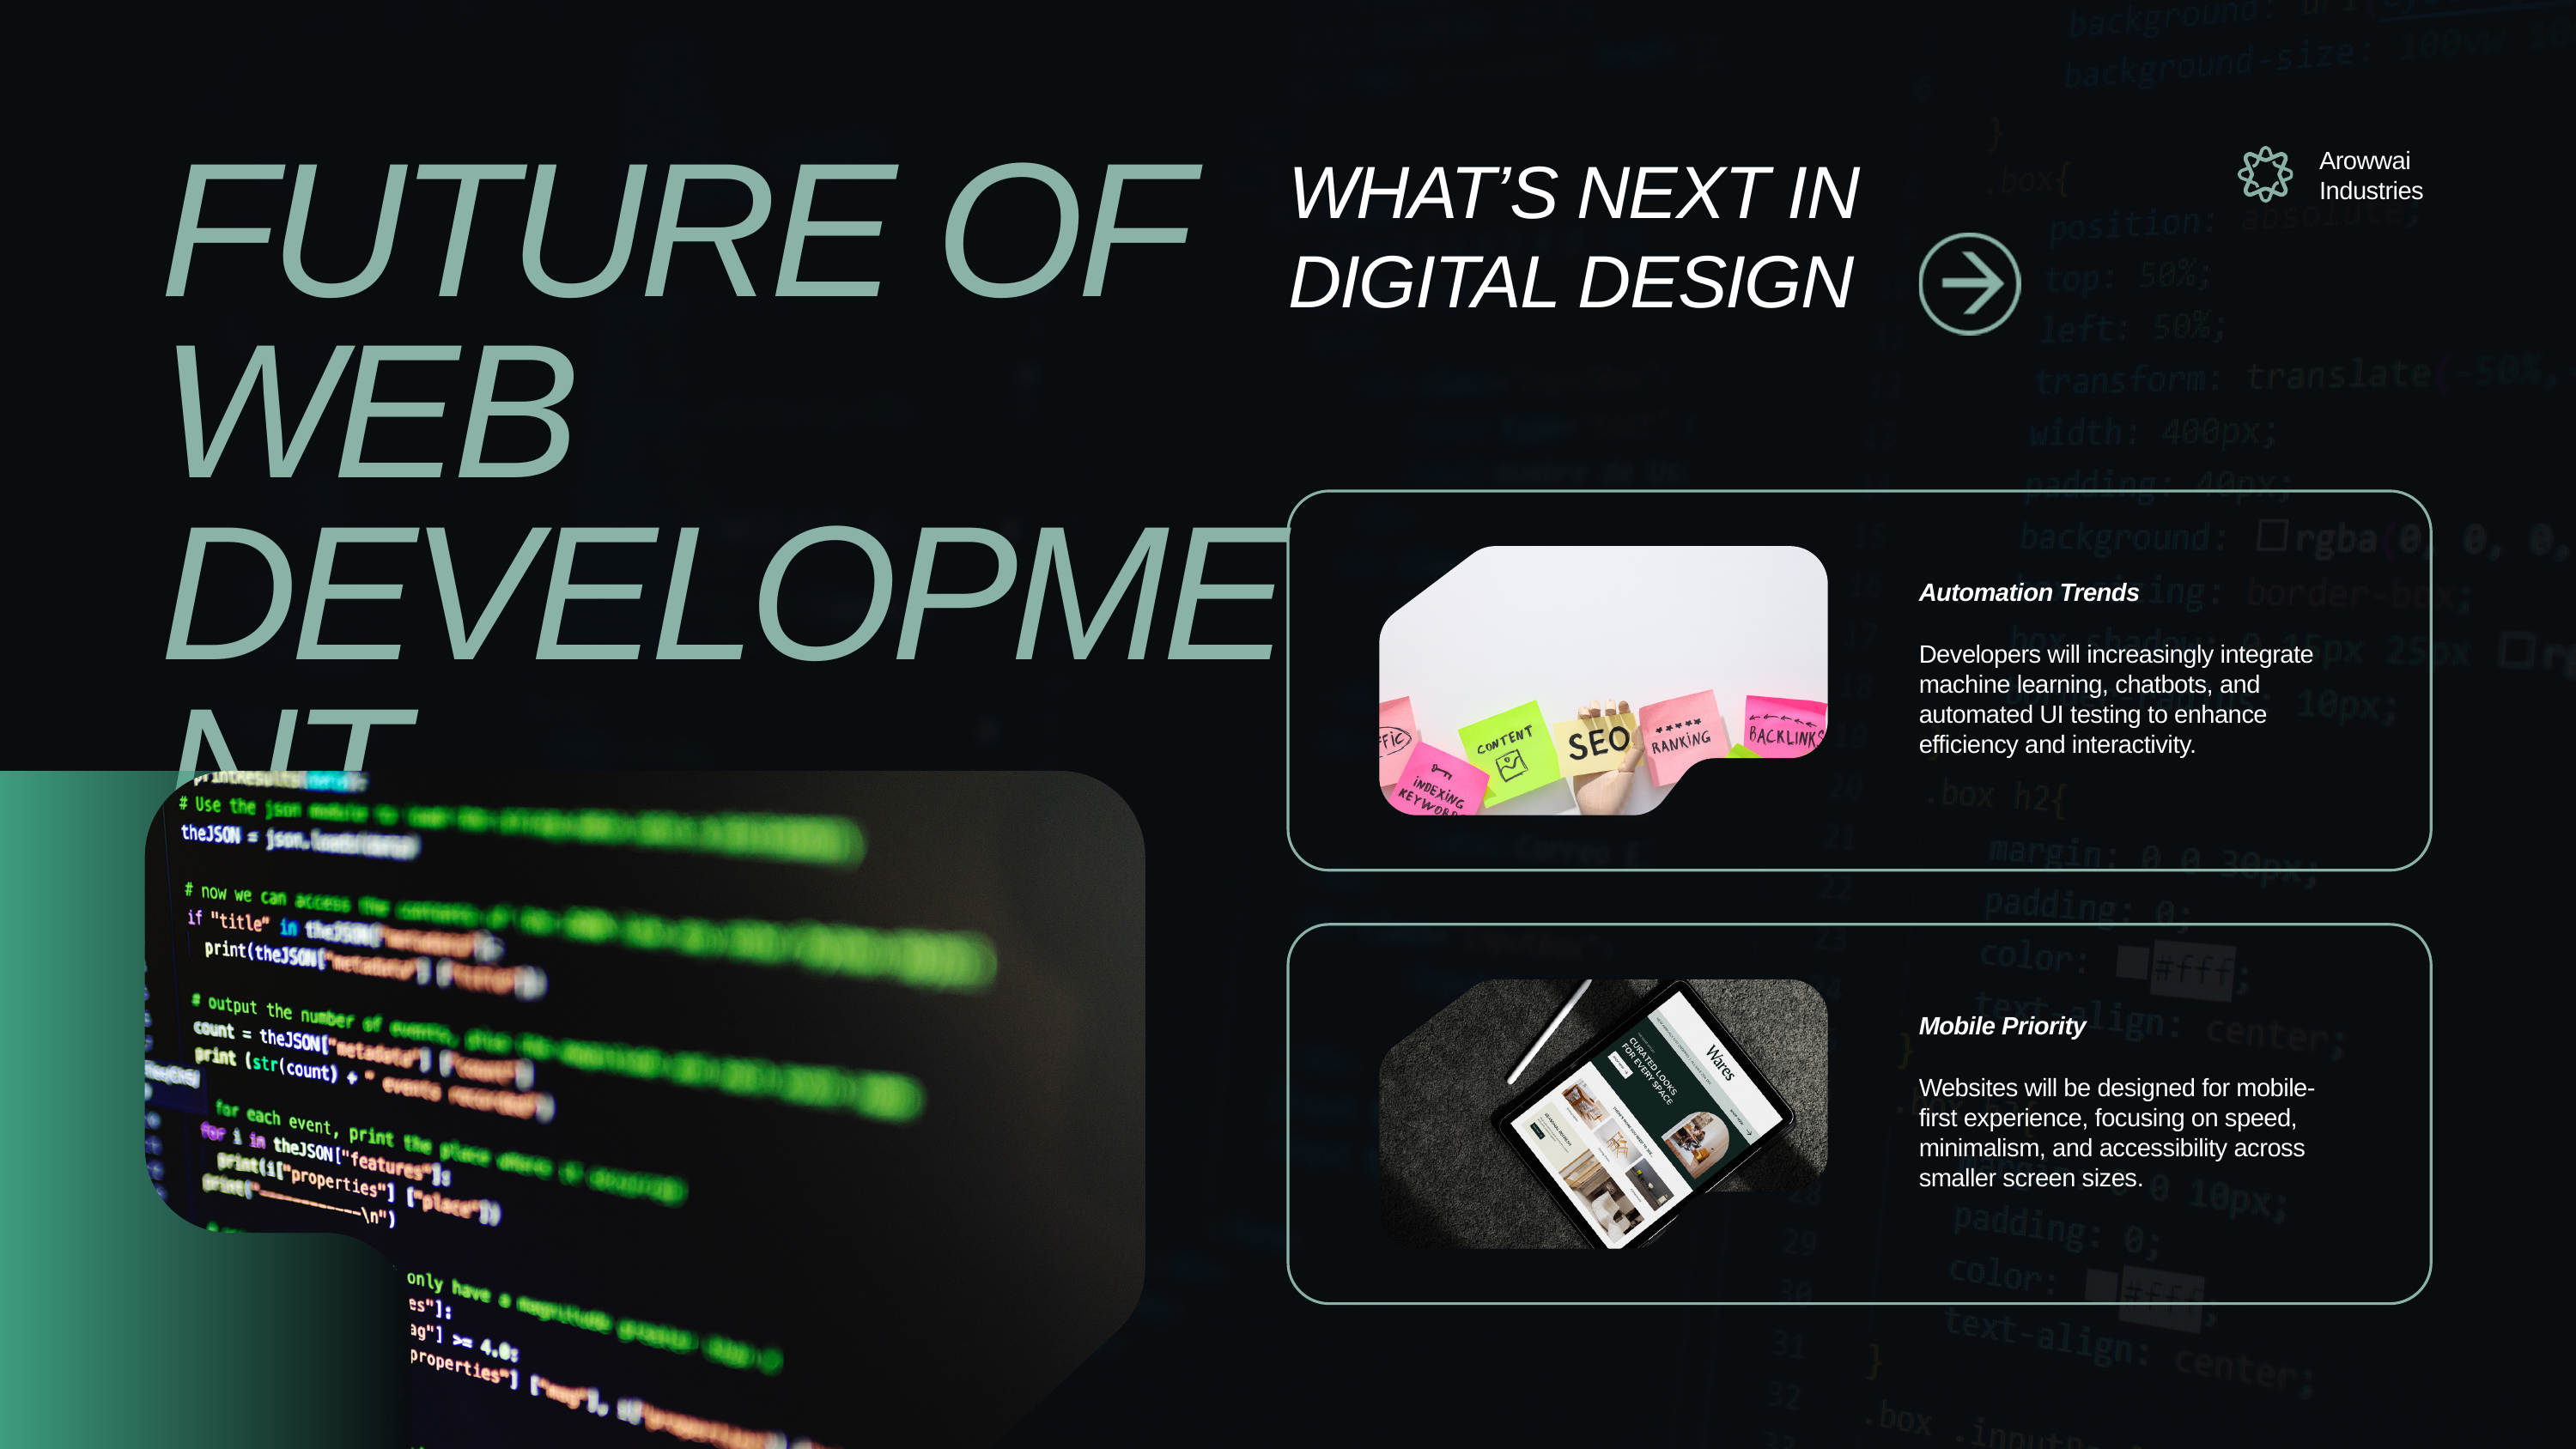

WHAT’S NEXT IN DIGITAL DESIGN
Arowwai Industries

FUTURE OF WEB DEVELOPMENT

Automation Trends
Developers will increasingly integrate machine learning, chatbots, and automated UI testing to enhance efficiency and interactivity.

Mobile Priority
Websites will be designed for mobile-first experience, focusing on speed, minimalism, and accessibility across smaller screen sizes.